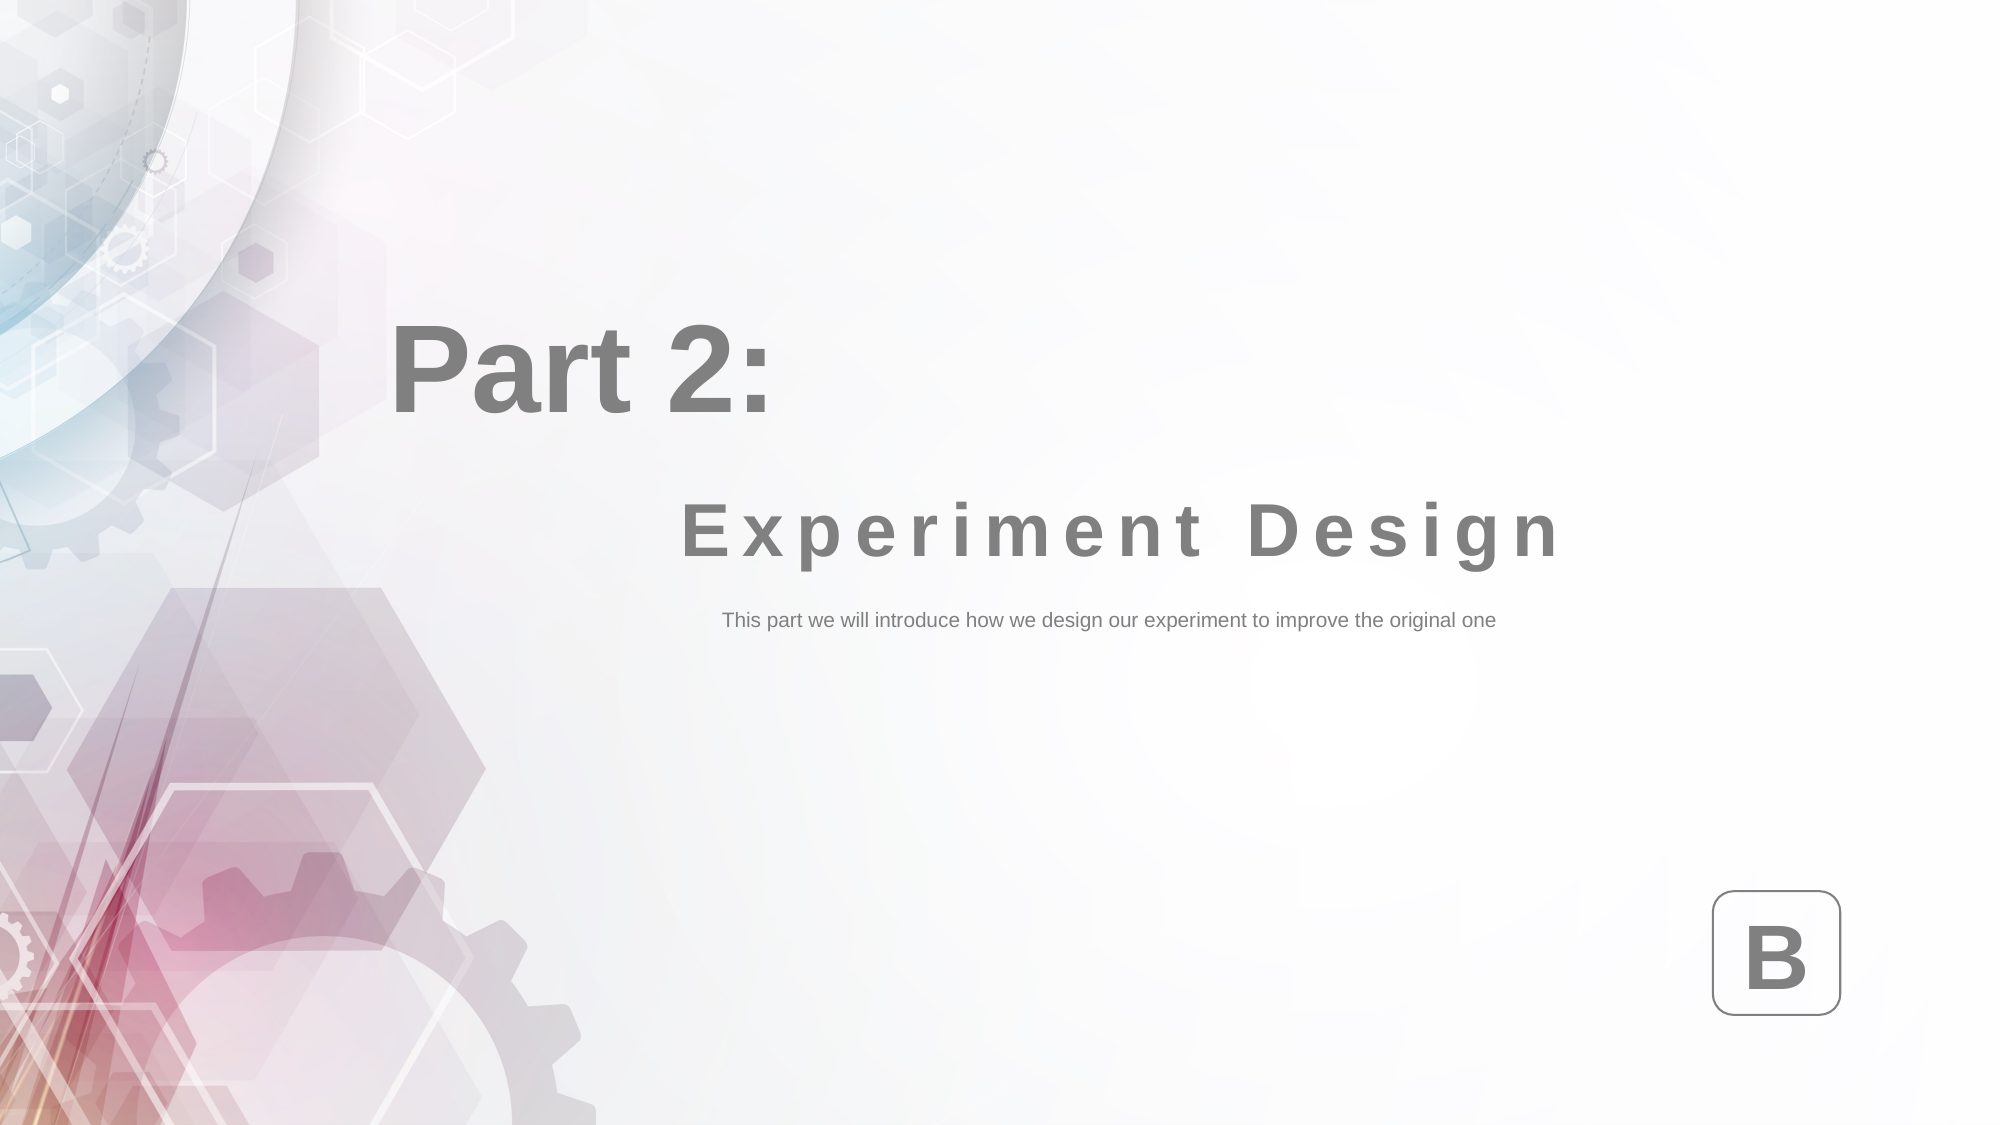

Part 2:
Experiment Design
This part we will introduce how we design our experiment to improve the original one
B